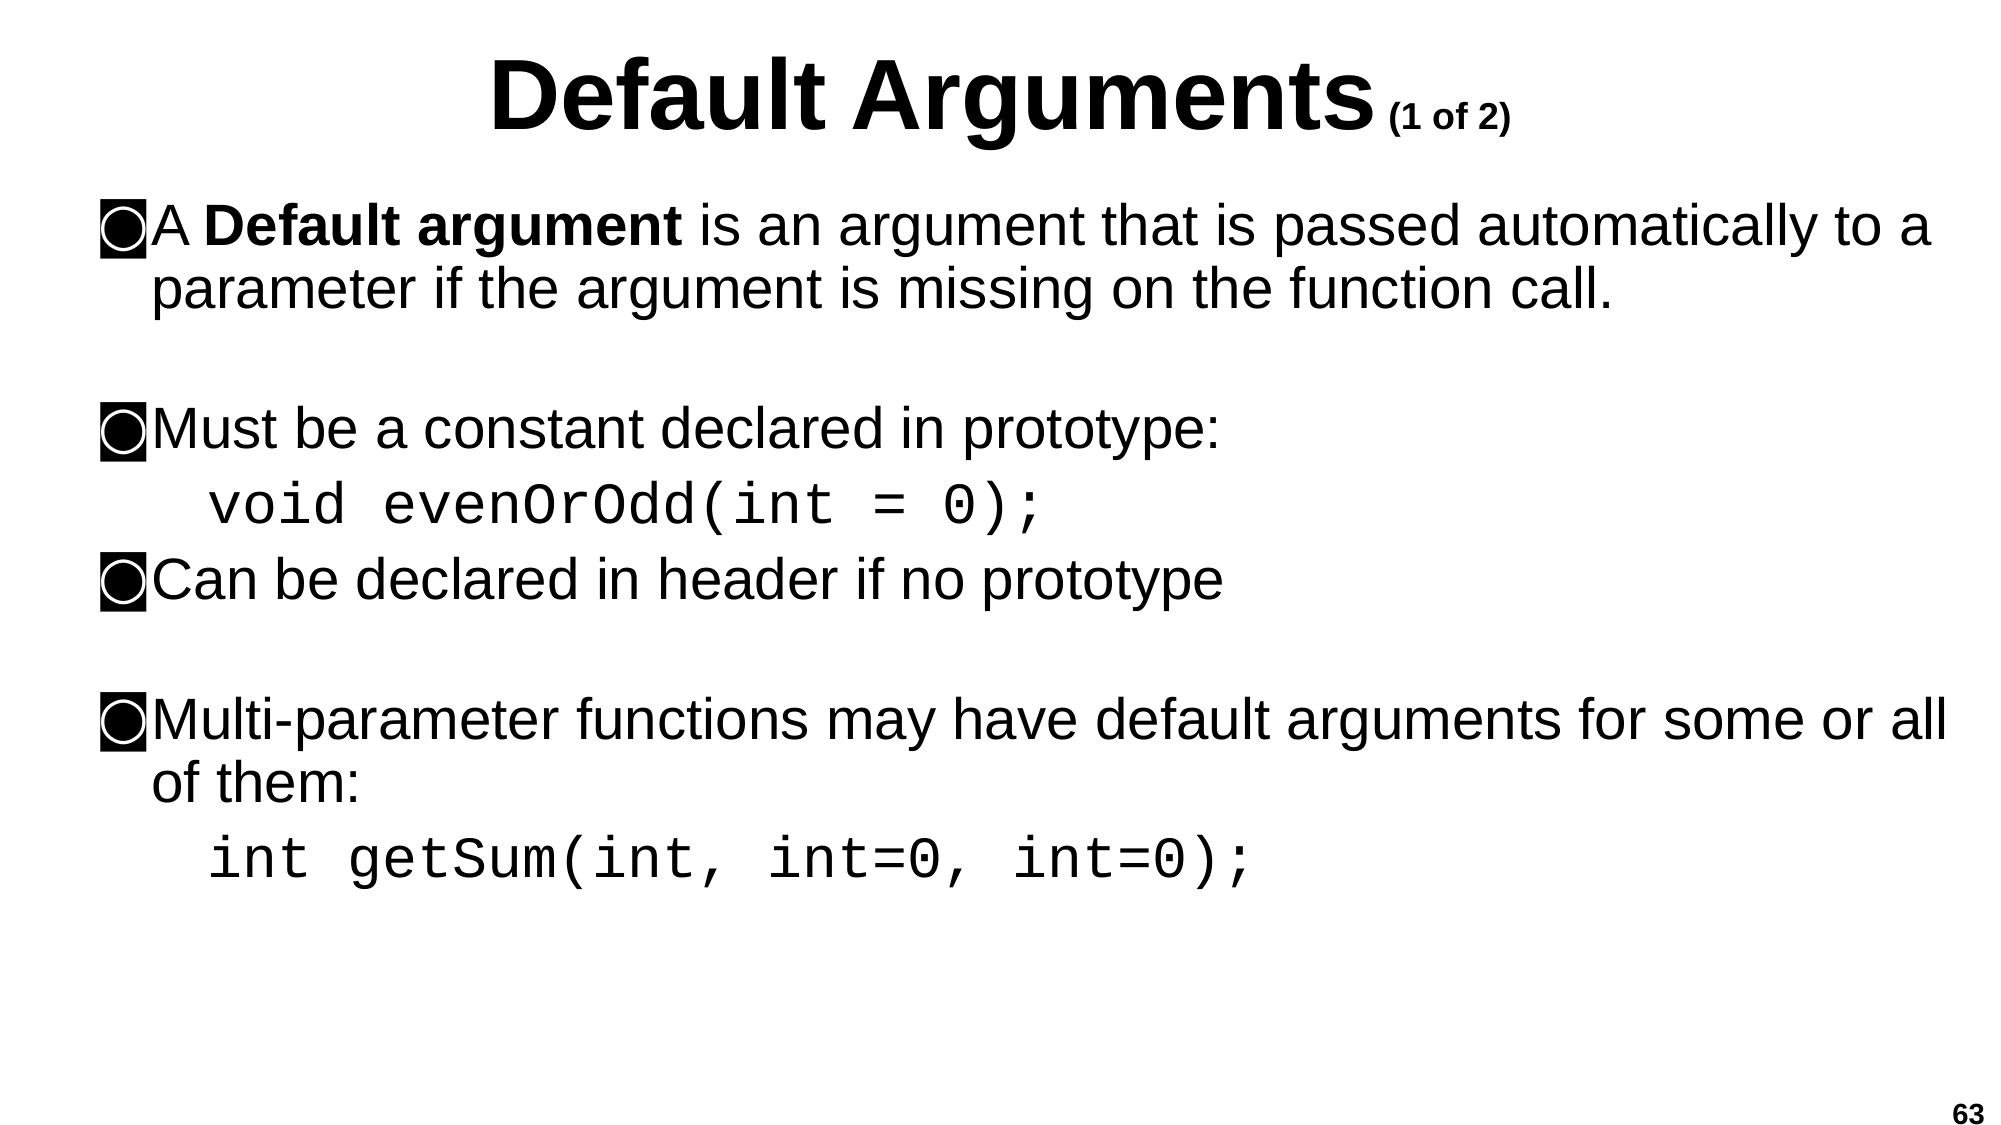

# Default Arguments (1 of 2)
A Default argument is an argument that is passed automatically to a parameter if the argument is missing on the function call.
Must be a constant declared in prototype:
void evenOrOdd(int = 0);
Can be declared in header if no prototype
Multi-parameter functions may have default arguments for some or all of them:
int getSum(int, int=0, int=0);
63